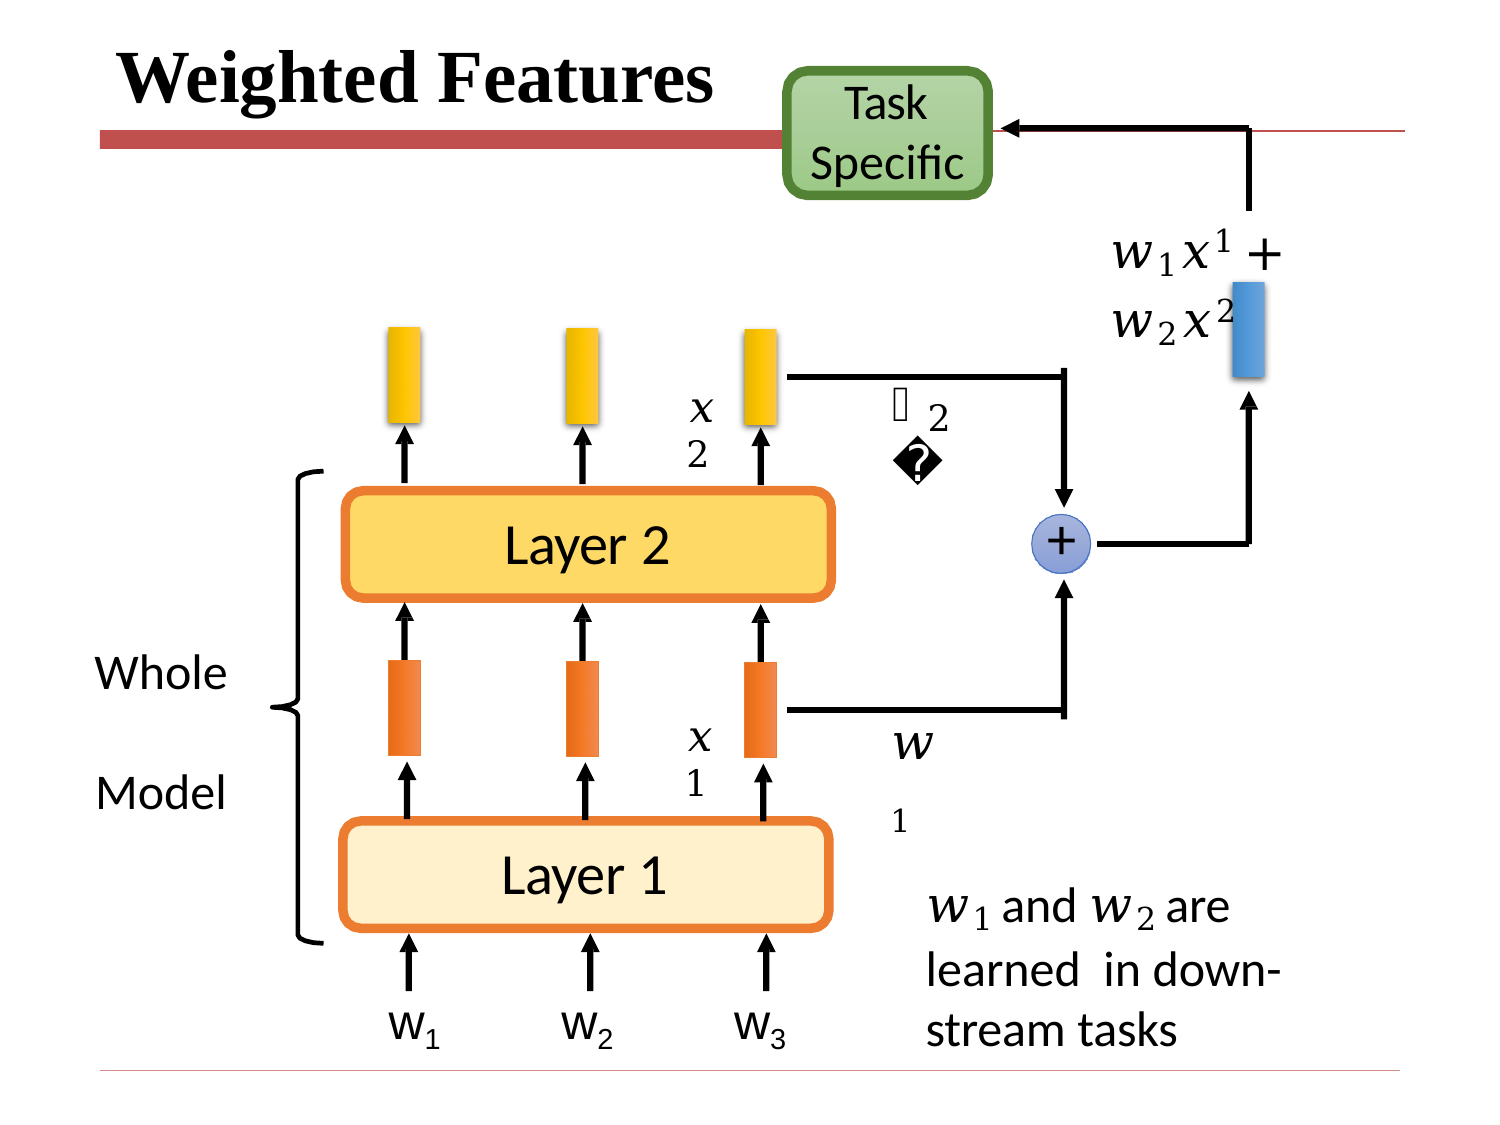

# Weighted Features
Task  Specific

𝑤1𝑥1 + 𝑤2𝑥2

𝑥2

𝑤

2

+
Layer 2

Whole  Model
𝑥1

𝑤1

Layer 1
𝑤1 and 𝑤2 are learned  in down-stream tasks

w1
w2
w3